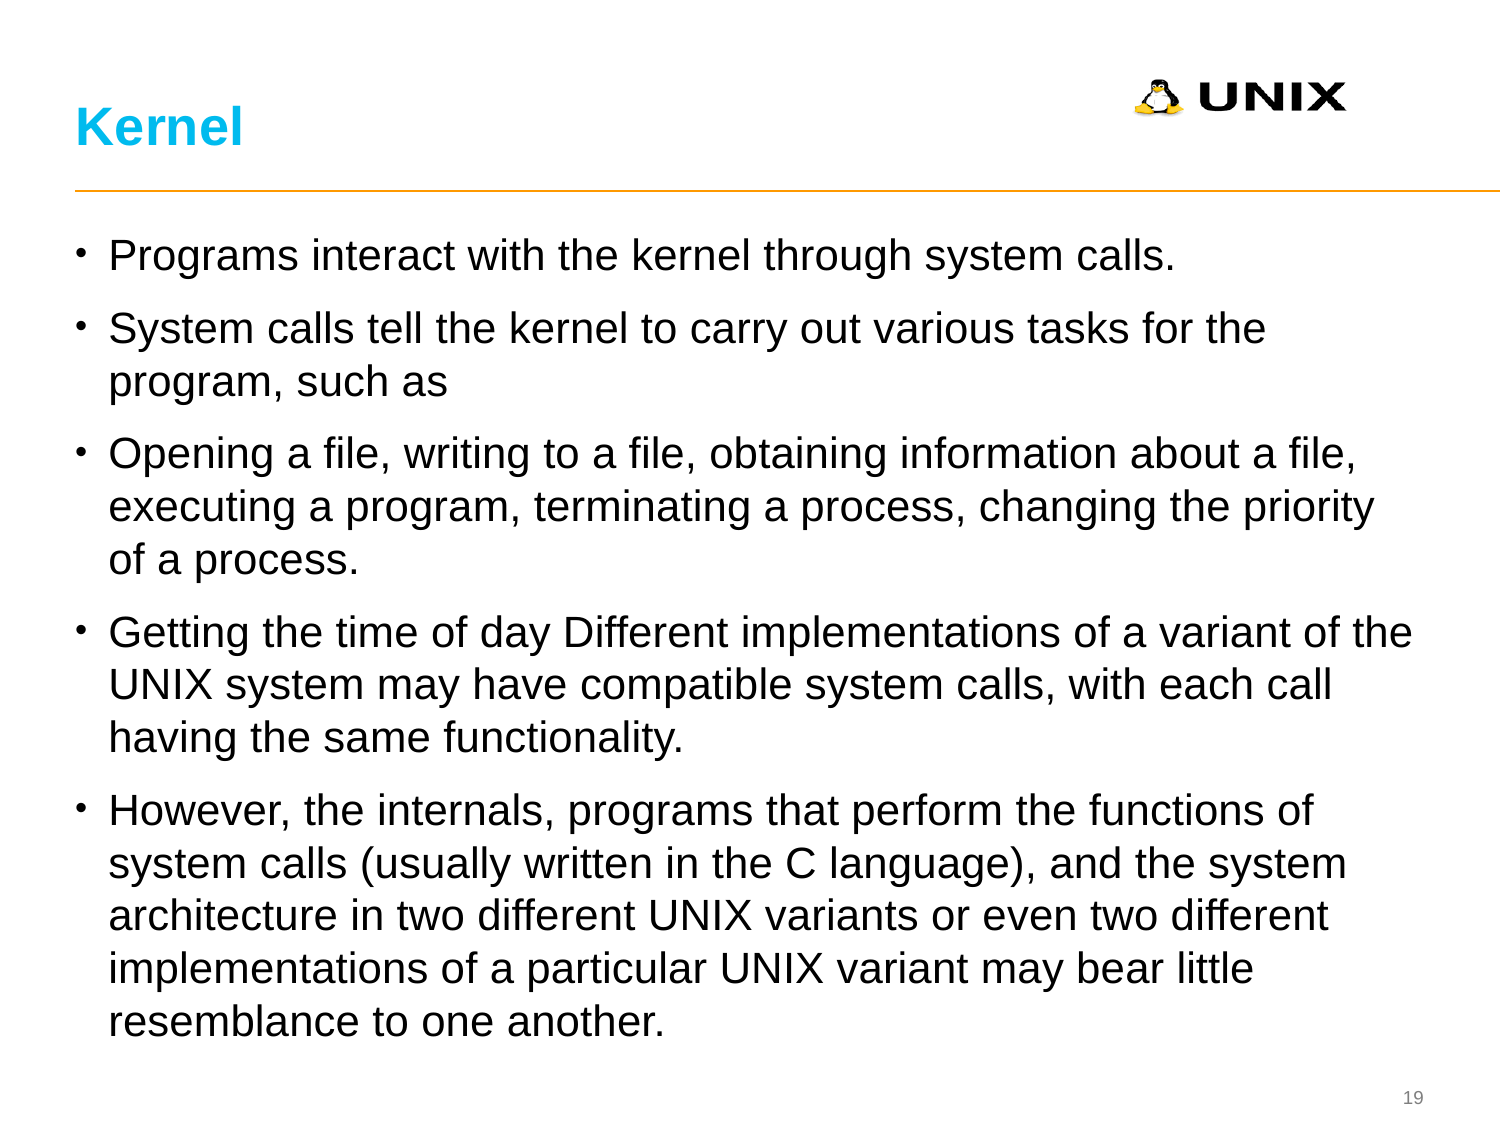

# Kernel
Programs interact with the kernel through system calls.
System calls tell the kernel to carry out various tasks for the program, such as
Opening a file, writing to a file, obtaining information about a file, executing a program, terminating a process, changing the priority of a process.
Getting the time of day Different implementations of a variant of the UNIX system may have compatible system calls, with each call having the same functionality.
However, the internals, programs that perform the functions of system calls (usually written in the C language), and the system architecture in two different UNIX variants or even two different implementations of a particular UNIX variant may bear little resemblance to one another.